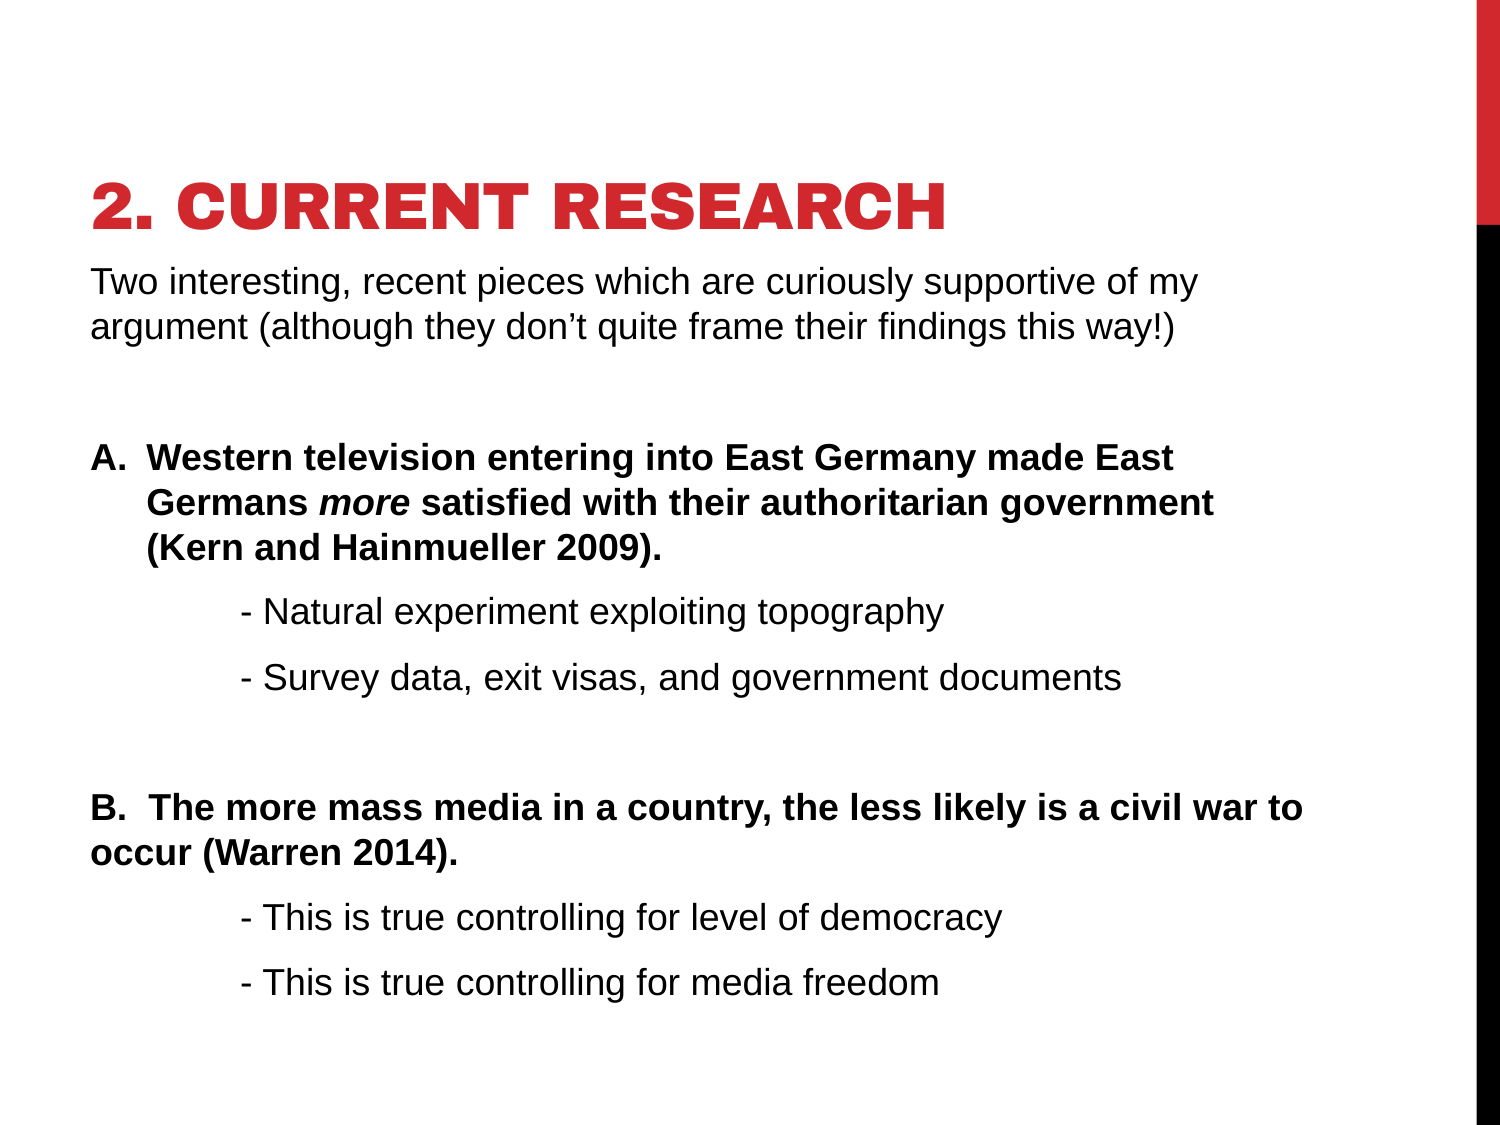

# 2. Current Research
Two interesting, recent pieces which are curiously supportive of my argument (although they don’t quite frame their findings this way!)

Western television entering into East Germany made East Germans more satisfied with their authoritarian government (Kern and Hainmueller 2009).
	- Natural experiment exploiting topography
	- Survey data, exit visas, and government documents

B.  The more mass media in a country, the less likely is a civil war to occur (Warren 2014).
	- This is true controlling for level of democracy
	- This is true controlling for media freedom